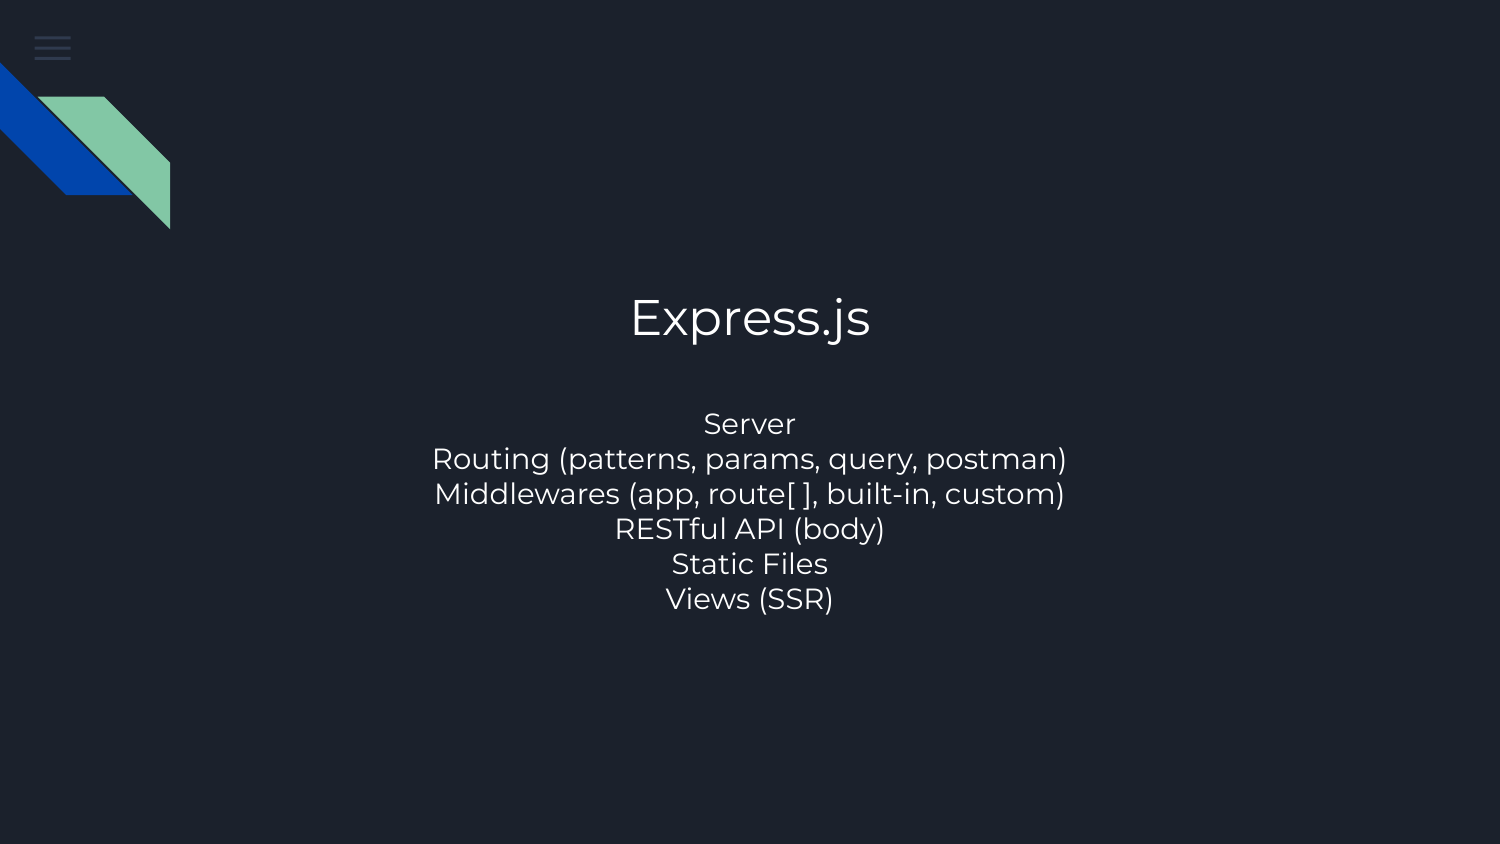

# Express.js

Server
Routing (patterns, params, query, postman)
Middlewares (app, route[ ], built-in, custom)
RESTful API (body)
Static Files
Views (SSR)